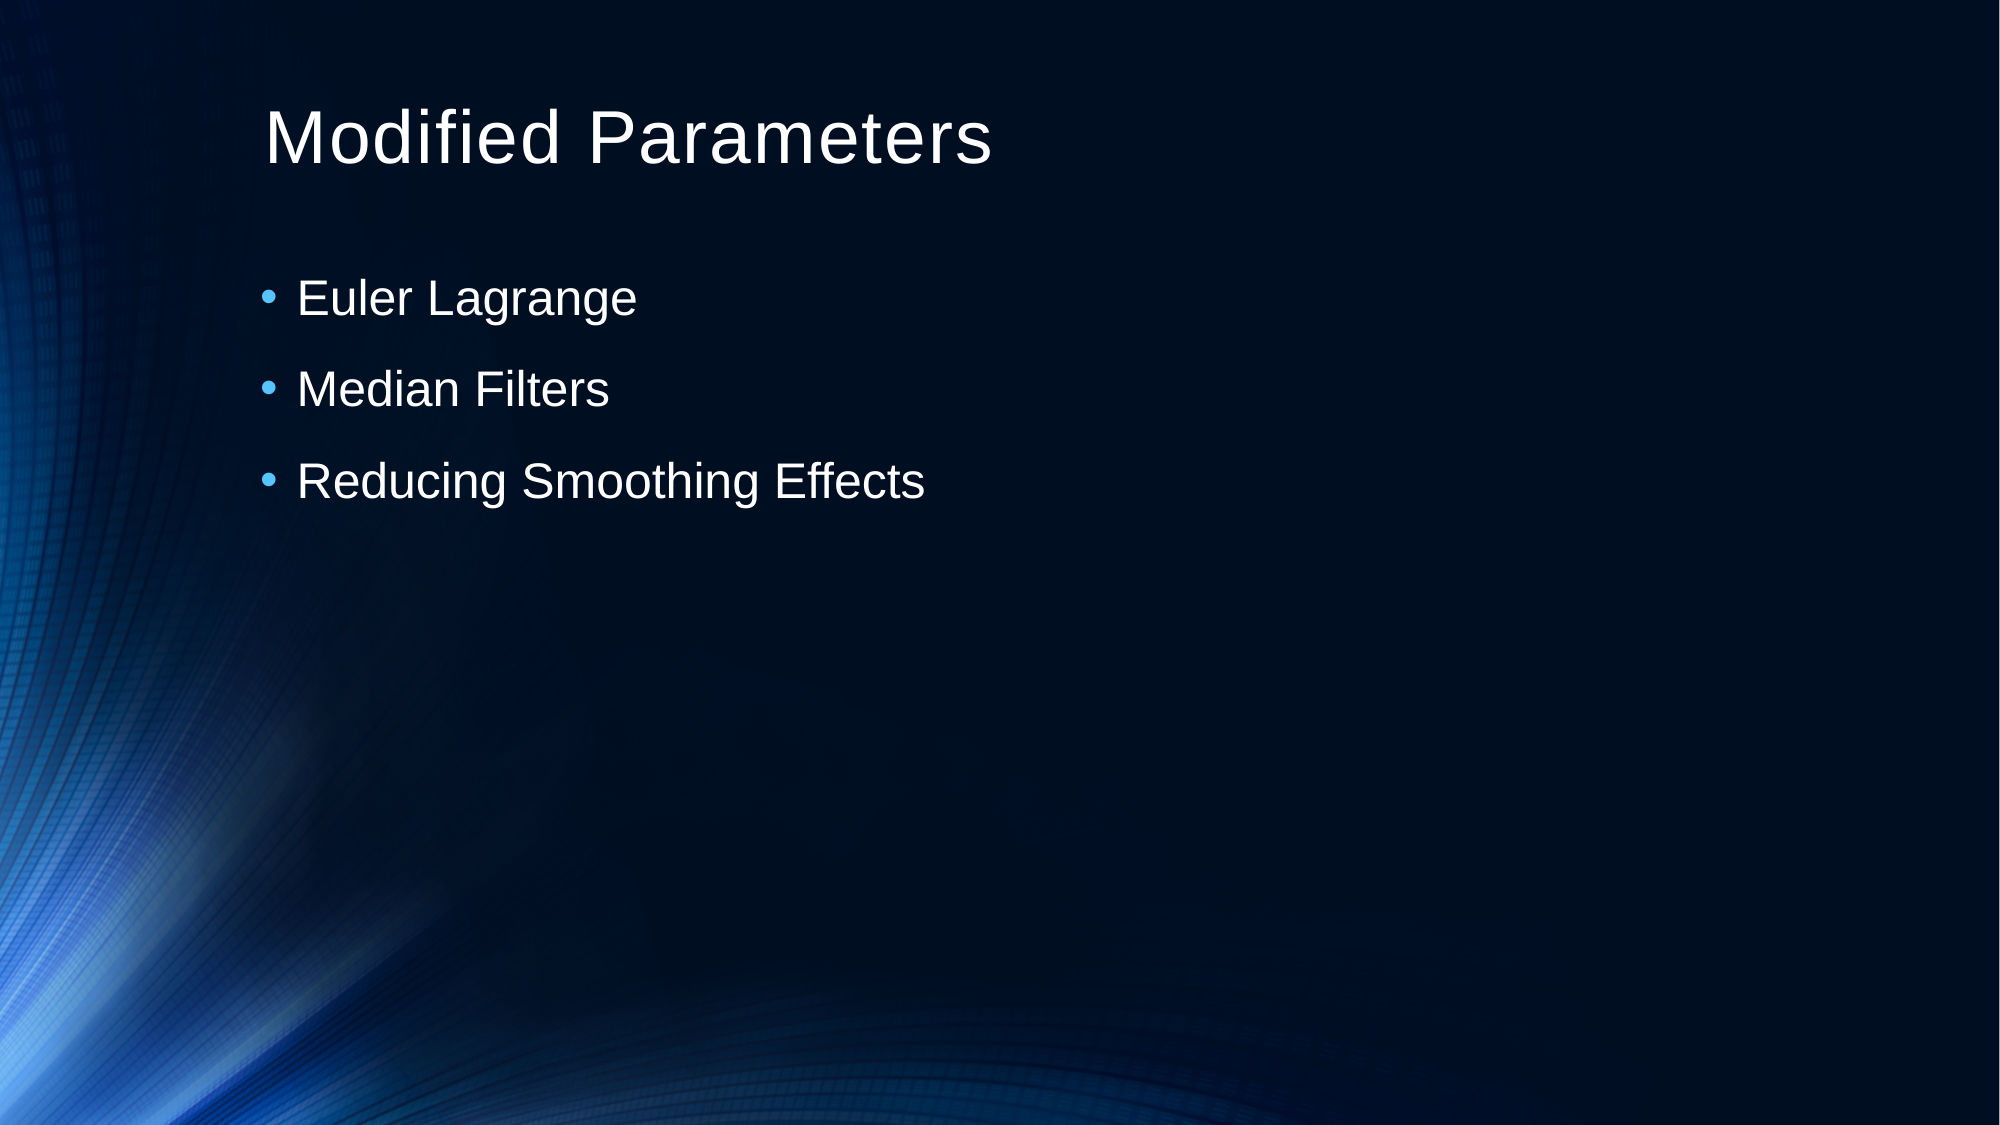

# Modified Parameters

Euler Lagrange
Median Filters
Reducing Smoothing Effects